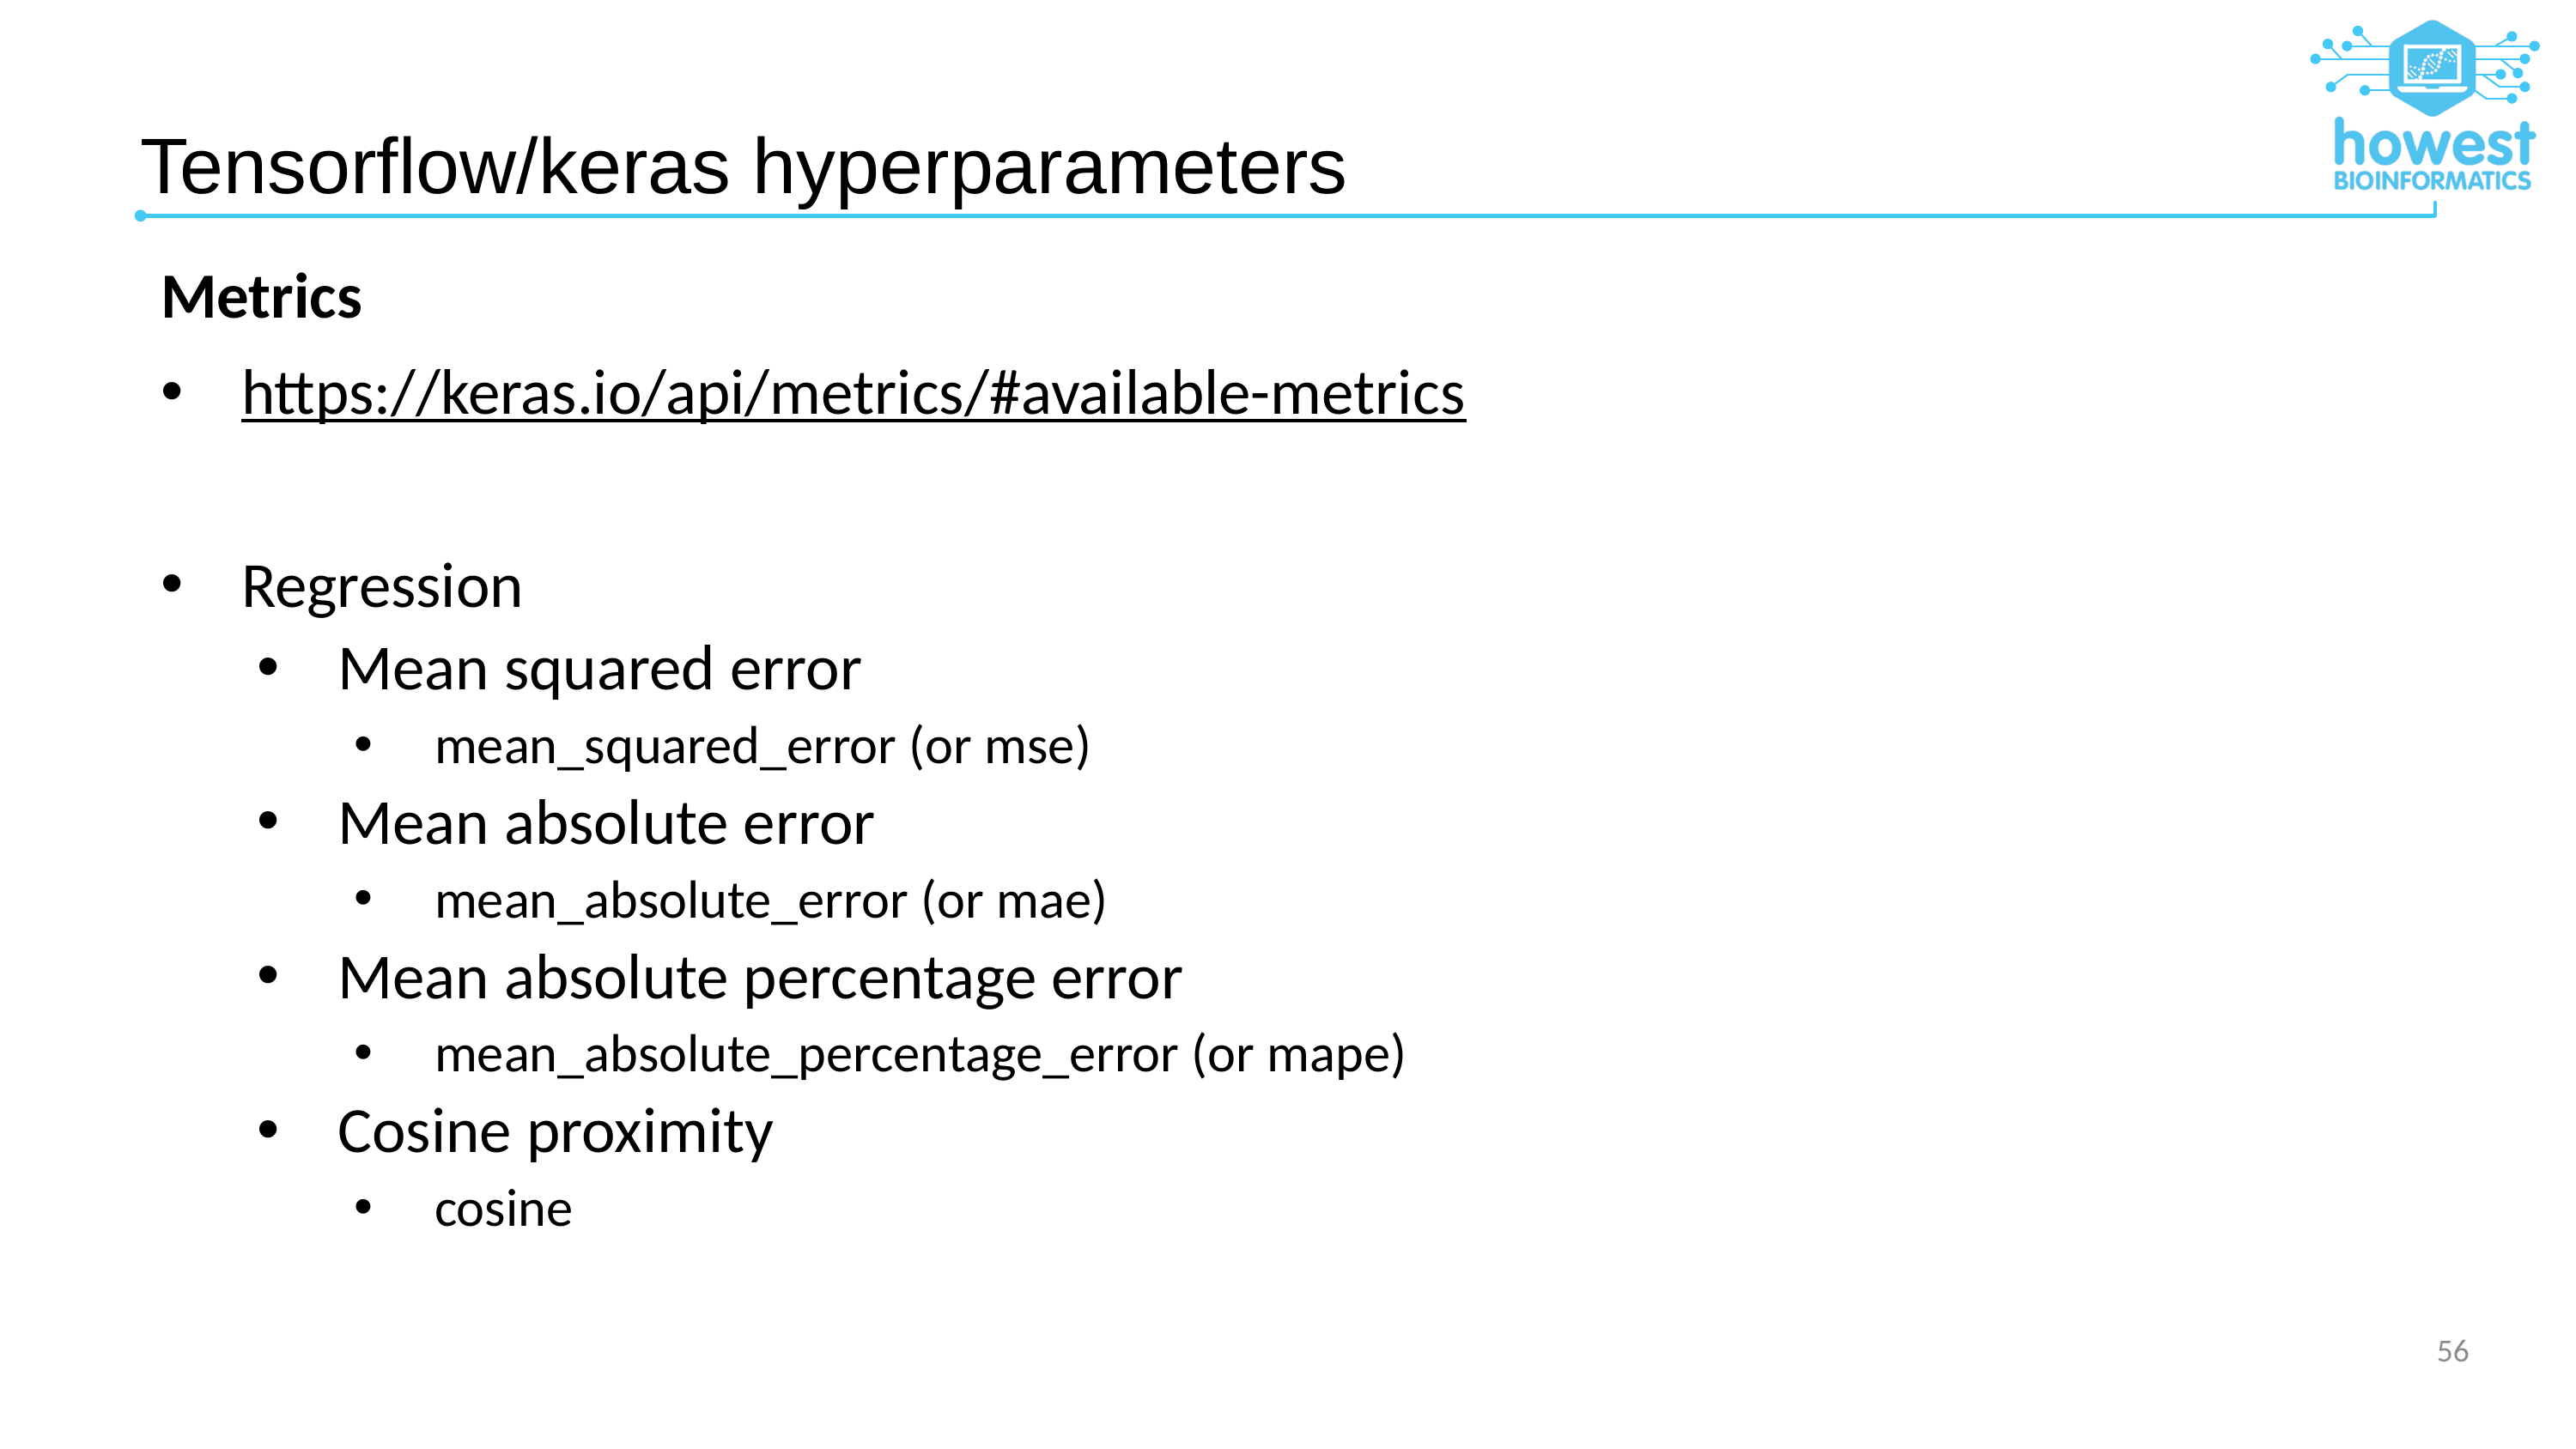

# Tensorflow/keras hyperparameters
Metrics
https://keras.io/api/metrics/#available-metrics

Regression
Mean squared error
mean_squared_error (or mse)
Mean absolute error
mean_absolute_error (or mae)
Mean absolute percentage error
mean_absolute_percentage_error (or mape)
Cosine proximity
cosine
56